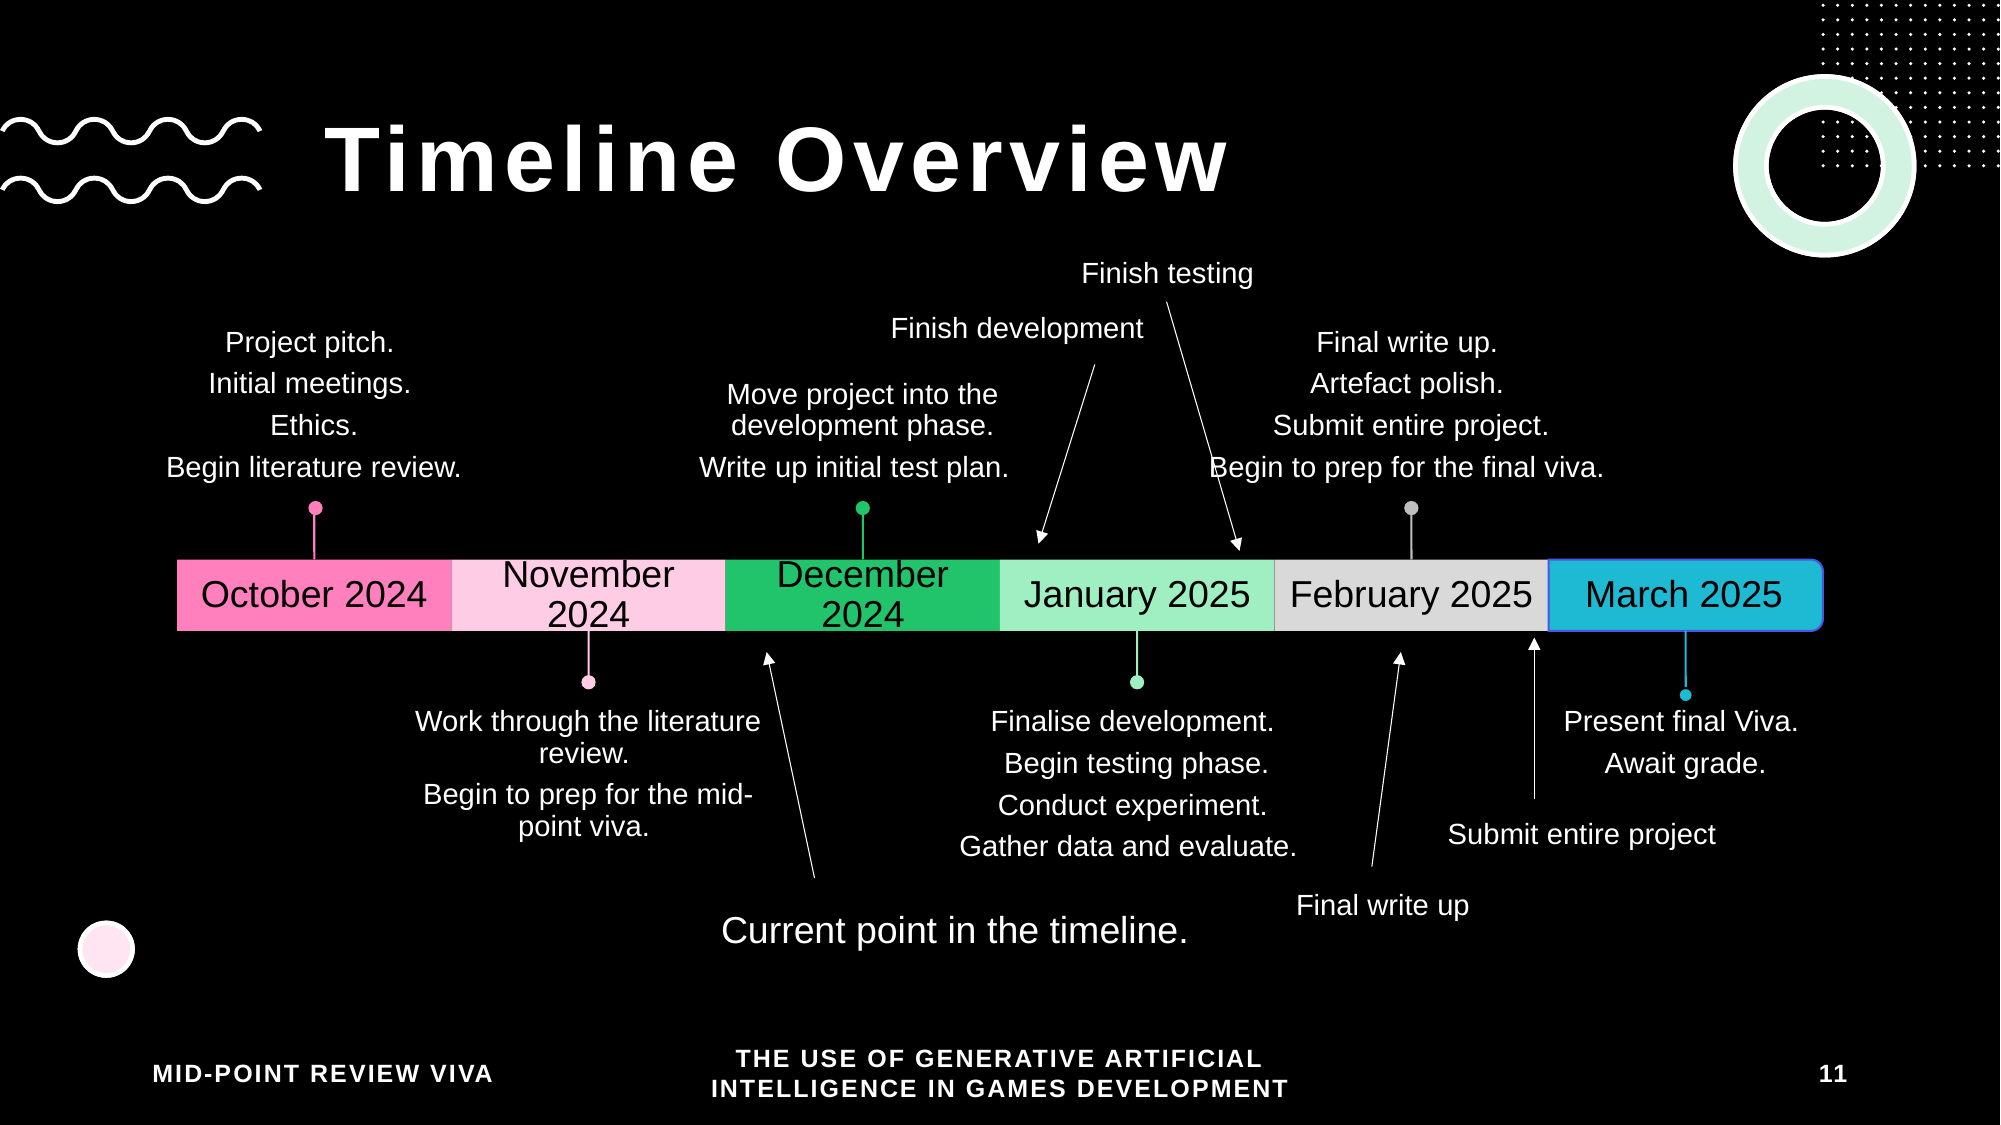

# Timeline Overview
October 2024
Project pitch.
Initial meetings.
Ethics.
Begin literature review.
November 2024
Work through the literature review.
Begin to prep for the mid-point viva.
December 2024
Move project into the development phase.
Write up initial test plan.
January 2025
Finalise development.
Begin testing phase.
Conduct experiment.
Gather data and evaluate.
February 2025
Final write up.
Artefact polish.
Submit entire project.
Begin to prep for the final viva.
March 2025
Present final Viva.
Await grade.
Finish testing
Finish development
Submit entire project
Final write up
Current point in the timeline.
MID-Point Review viva
The use of generative artificial intelligence in games development
11